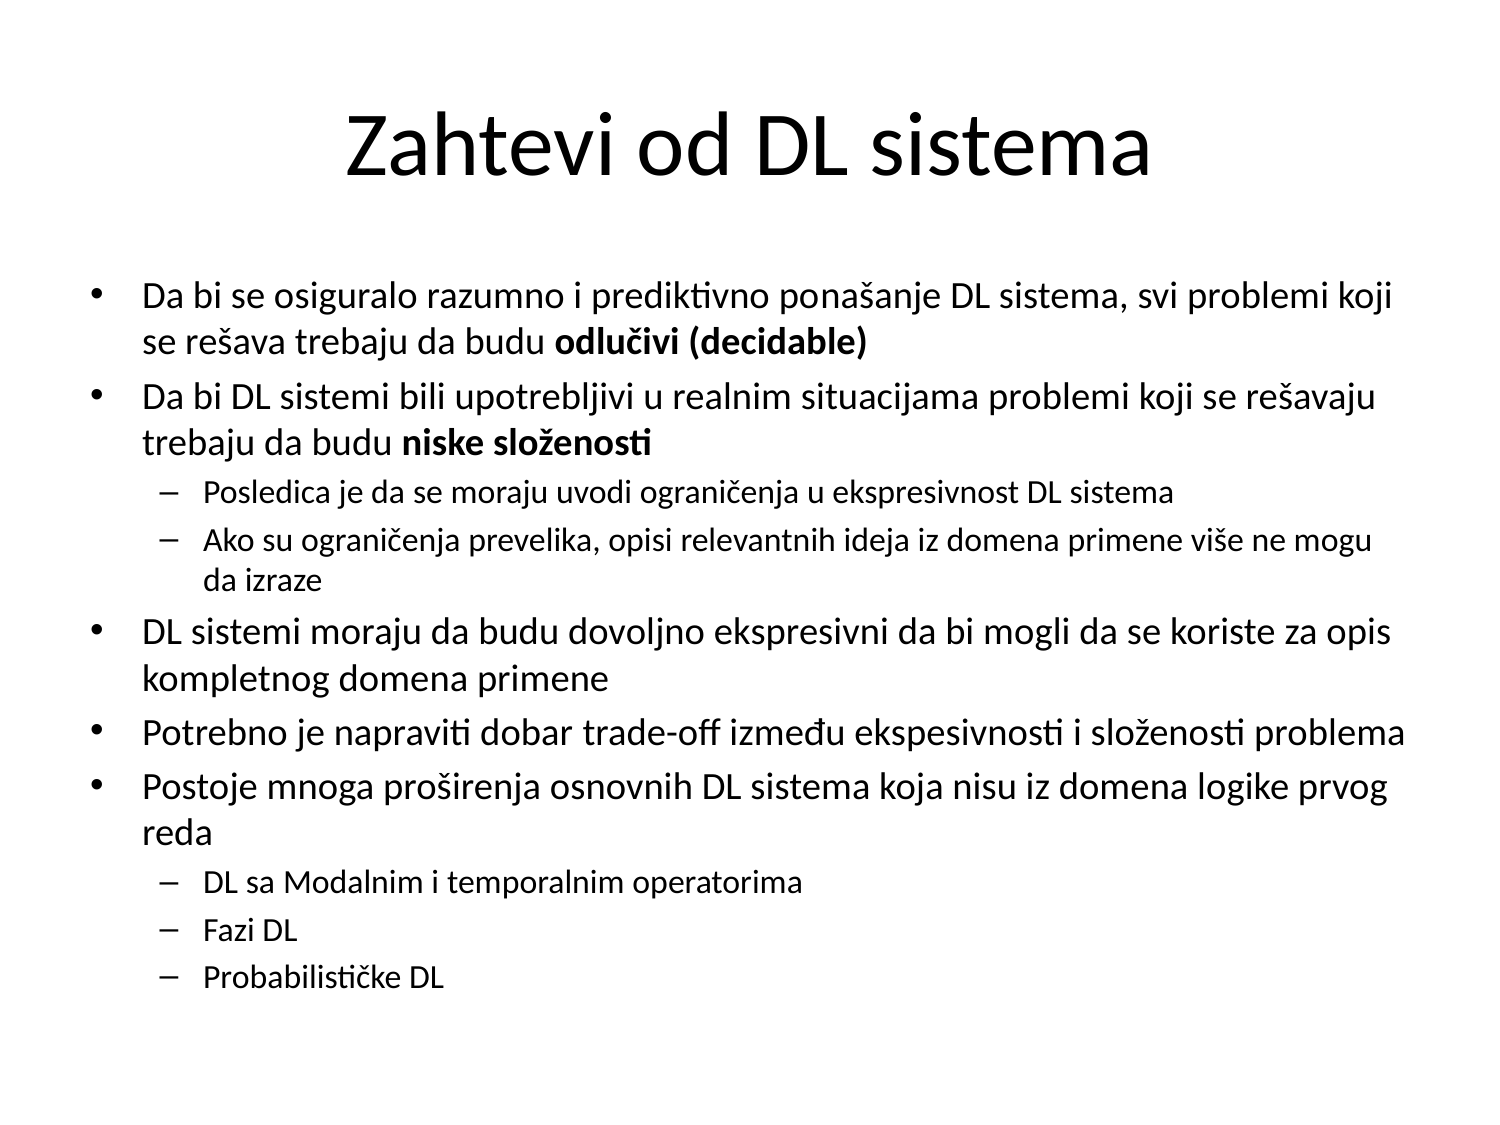

# Zahtevi od DL sistema
Da bi se osiguralo razumno i prediktivno ponašanje DL sistema, svi problemi koji se rešava trebaju da budu odlučivi (decidable)
Da bi DL sistemi bili upotrebljivi u realnim situacijama problemi koji se rešavaju trebaju da budu niske složenosti
Posledica je da se moraju uvodi ograničenja u ekspresivnost DL sistema
Ako su ograničenja prevelika, opisi relevantnih ideja iz domena primene više ne mogu da izraze
DL sistemi moraju da budu dovoljno ekspresivni da bi mogli da se koriste za opis kompletnog domena primene
Potrebno je napraviti dobar trade-off između ekspesivnosti i složenosti problema
Postoje mnoga proširenja osnovnih DL sistema koja nisu iz domena logike prvog reda
DL sa Modalnim i temporalnim operatorima
Fazi DL
Probabilističke DL